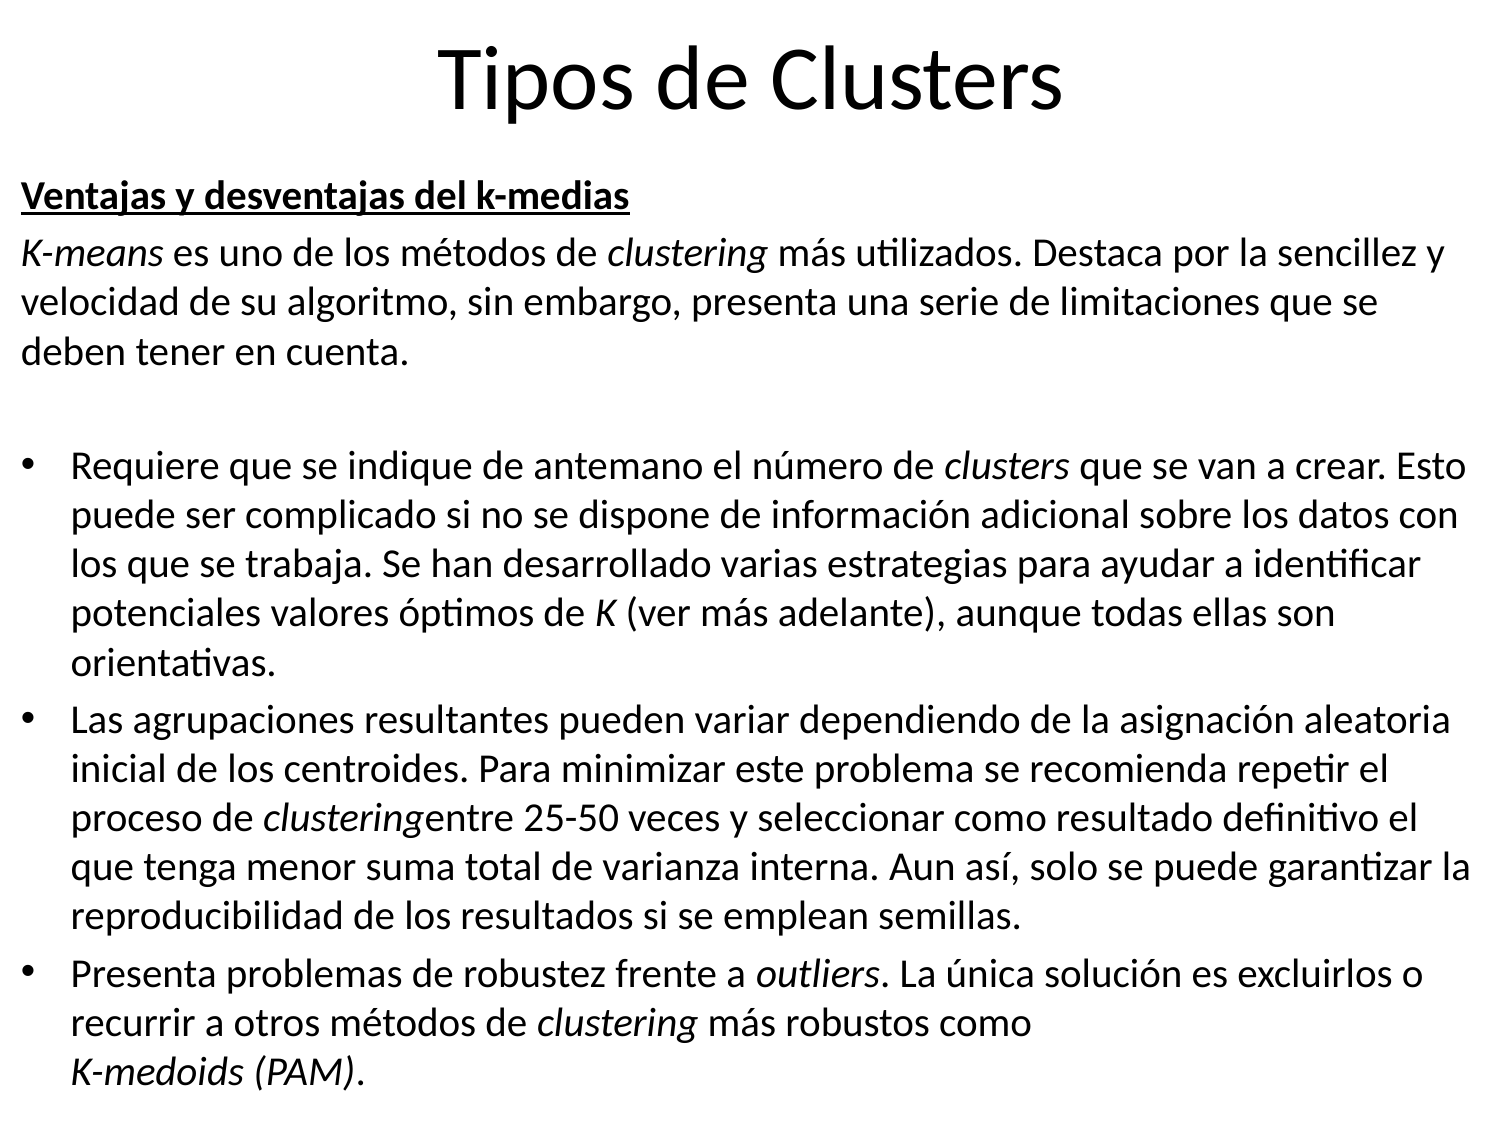

# Tipos de Clusters
Ventajas y desventajas del k-medias
K-means es uno de los métodos de clustering más utilizados. Destaca por la sencillez y velocidad de su algoritmo, sin embargo, presenta una serie de limitaciones que se deben tener en cuenta.

Requiere que se indique de antemano el número de clusters que se van a crear. Esto puede ser complicado si no se dispone de información adicional sobre los datos con los que se trabaja. Se han desarrollado varias estrategias para ayudar a identificar potenciales valores óptimos de K (ver más adelante), aunque todas ellas son orientativas.
Las agrupaciones resultantes pueden variar dependiendo de la asignación aleatoria inicial de los centroides. Para minimizar este problema se recomienda repetir el proceso de clusteringentre 25-50 veces y seleccionar como resultado definitivo el que tenga menor suma total de varianza interna. Aun así, solo se puede garantizar la reproducibilidad de los resultados si se emplean semillas.
Presenta problemas de robustez frente a outliers. La única solución es excluirlos o recurrir a otros métodos de clustering más robustos como 
K-medoids (PAM).